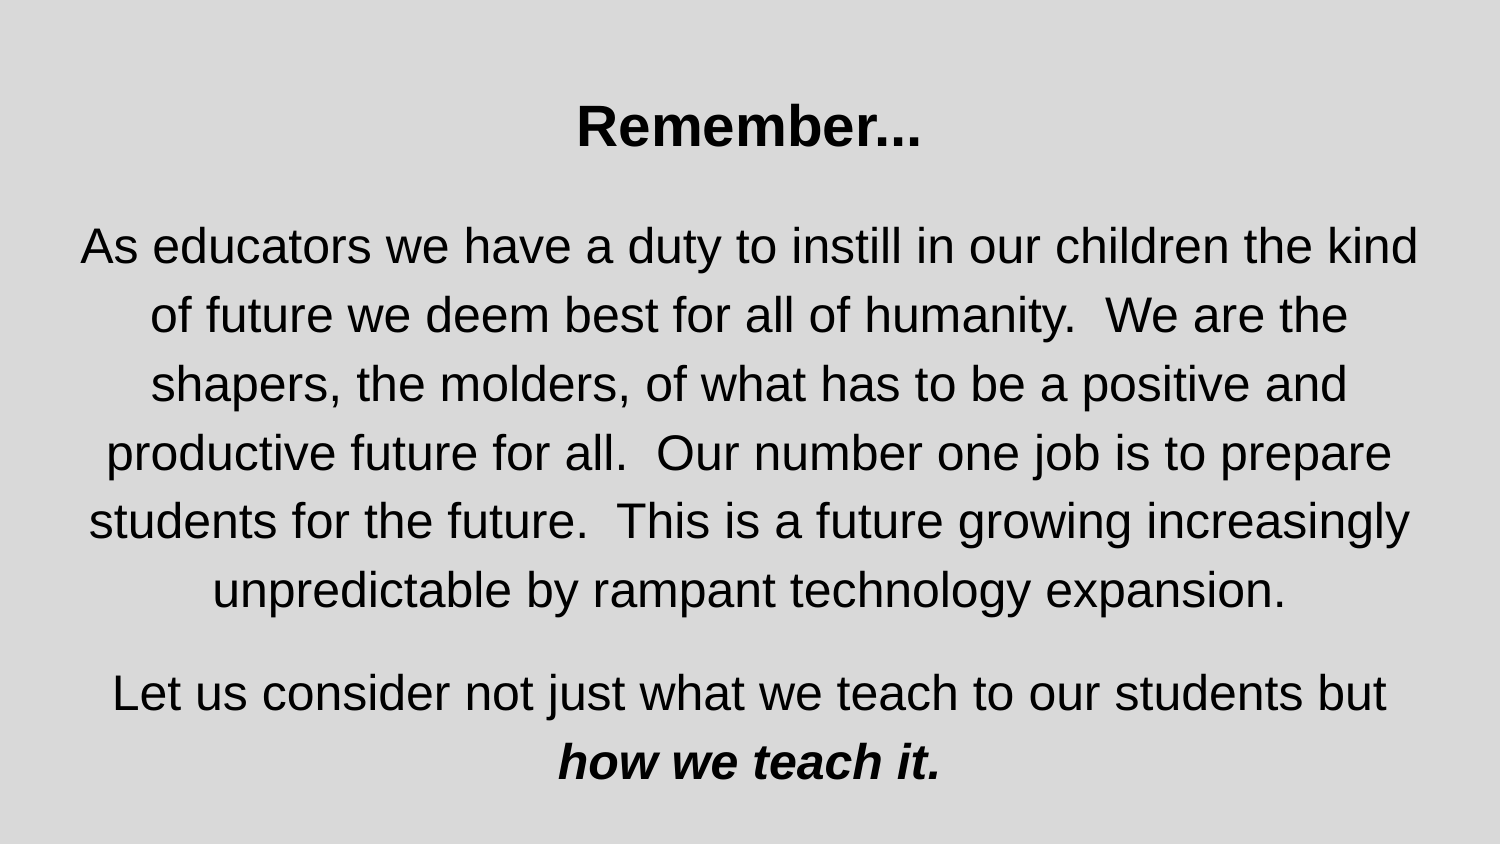

# Remember...
As educators we have a duty to instill in our children the kind of future we deem best for all of humanity.  We are the shapers, the molders, of what has to be a positive and productive future for all.  Our number one job is to prepare students for the future.  This is a future growing increasingly unpredictable by rampant technology expansion.
Let us consider not just what we teach to our students but how we teach it.